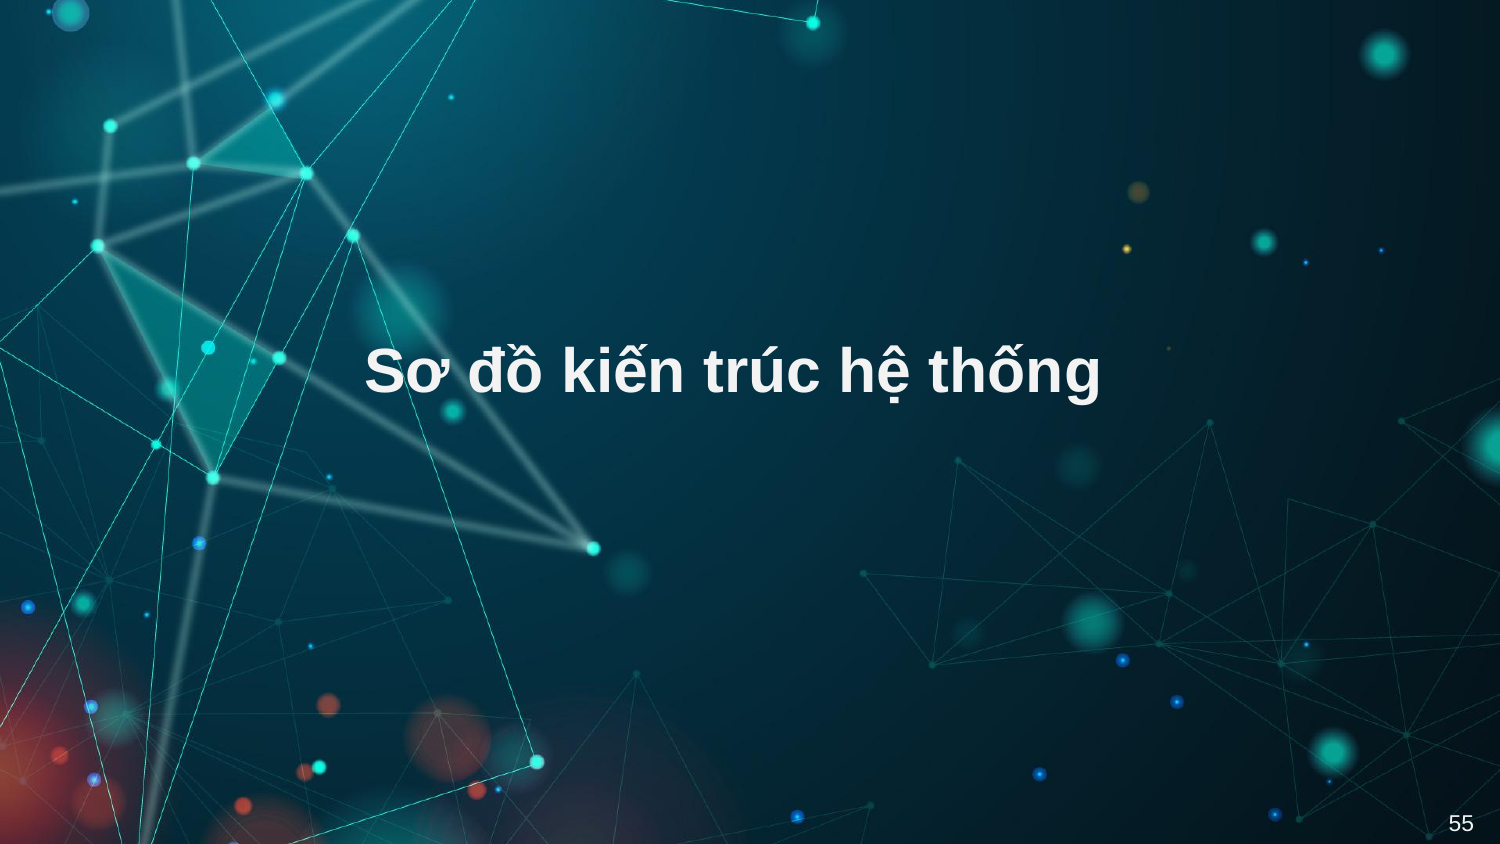

# Sơ đồ kiến trúc hệ thống
55